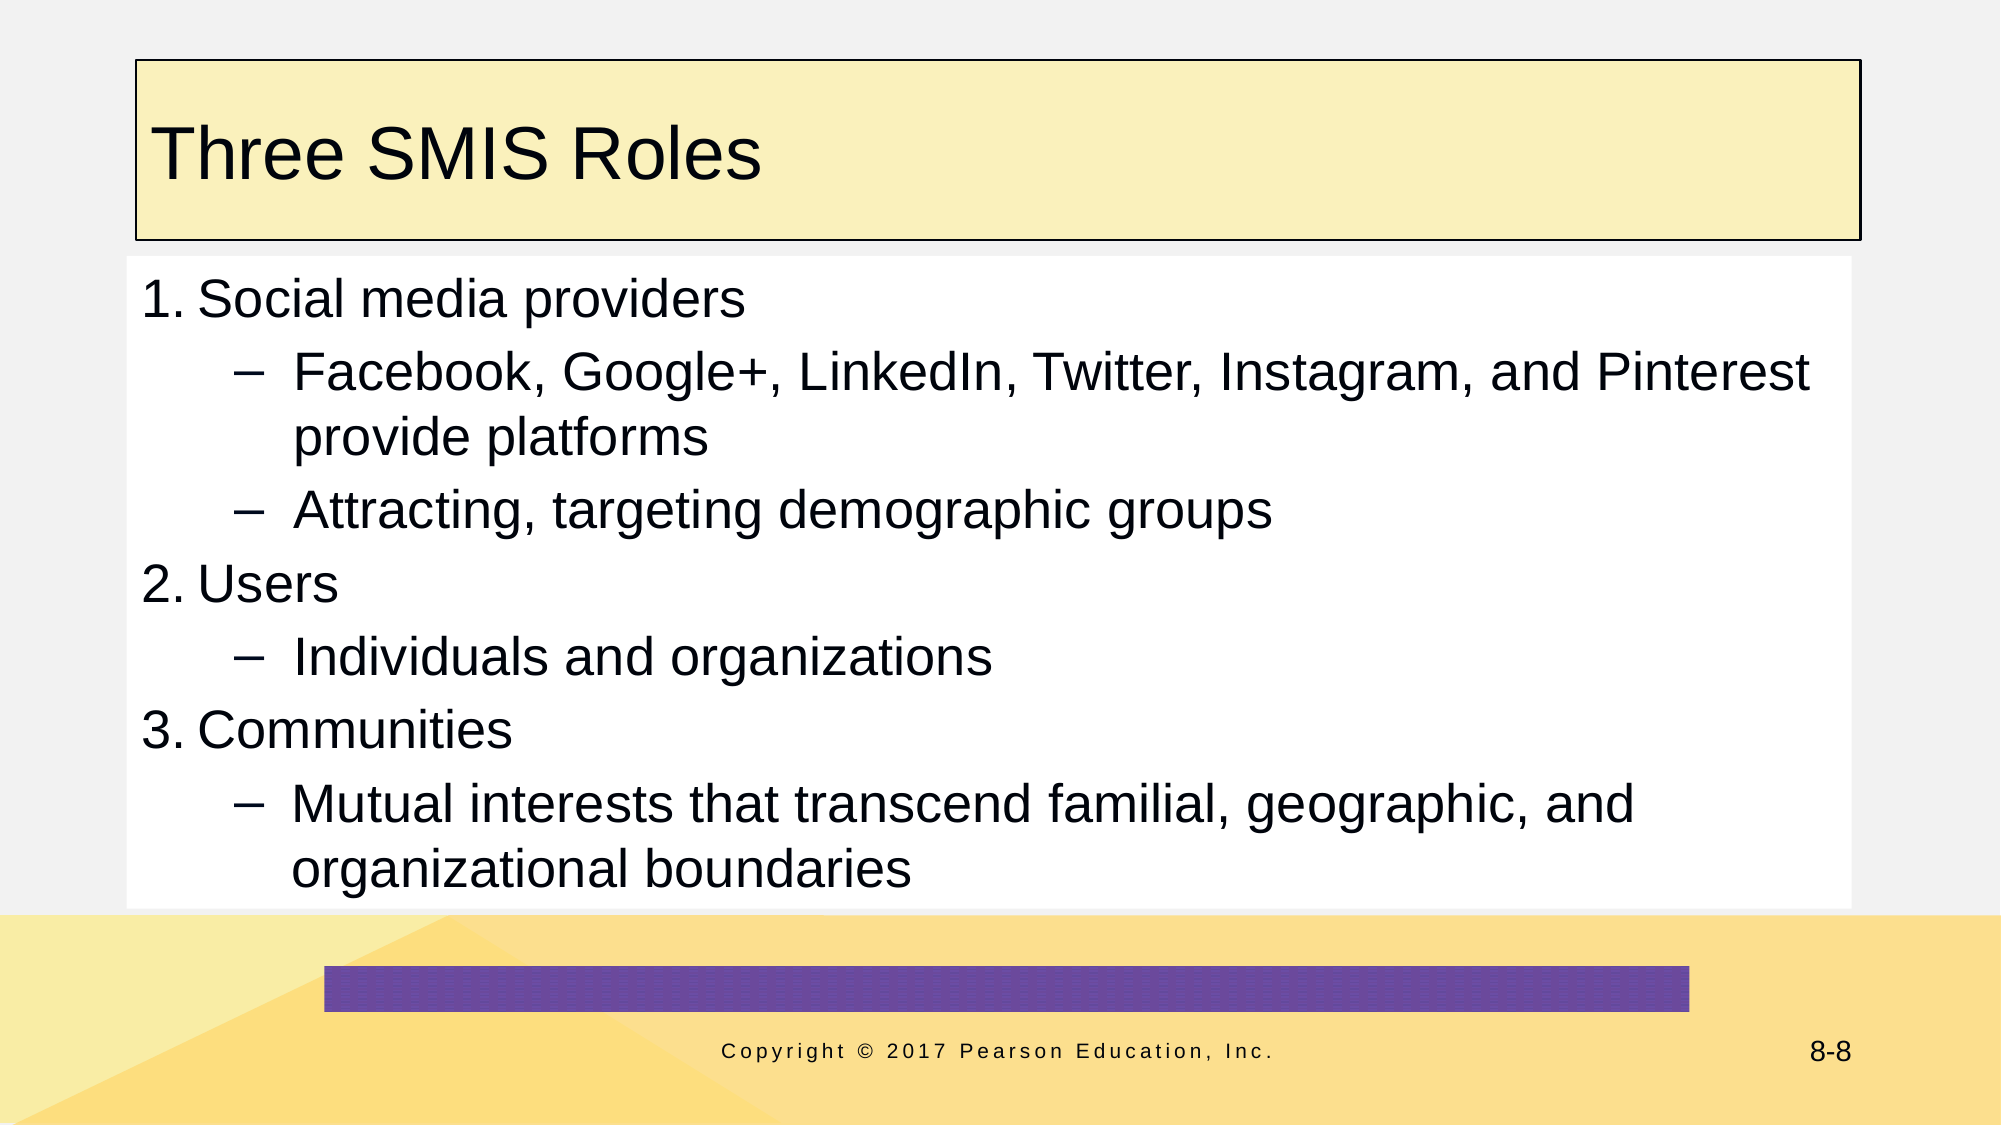

# Three SMIS Roles
Social media providers
Facebook, Google+, LinkedIn, Twitter, Instagram, and Pinterest provide platforms
Attracting, targeting demographic groups
Users
Individuals and organizations
Communities
Mutual interests that transcend familial, geographic, and organizational boundaries

Copyright © 2017 Pearson Education, Inc.